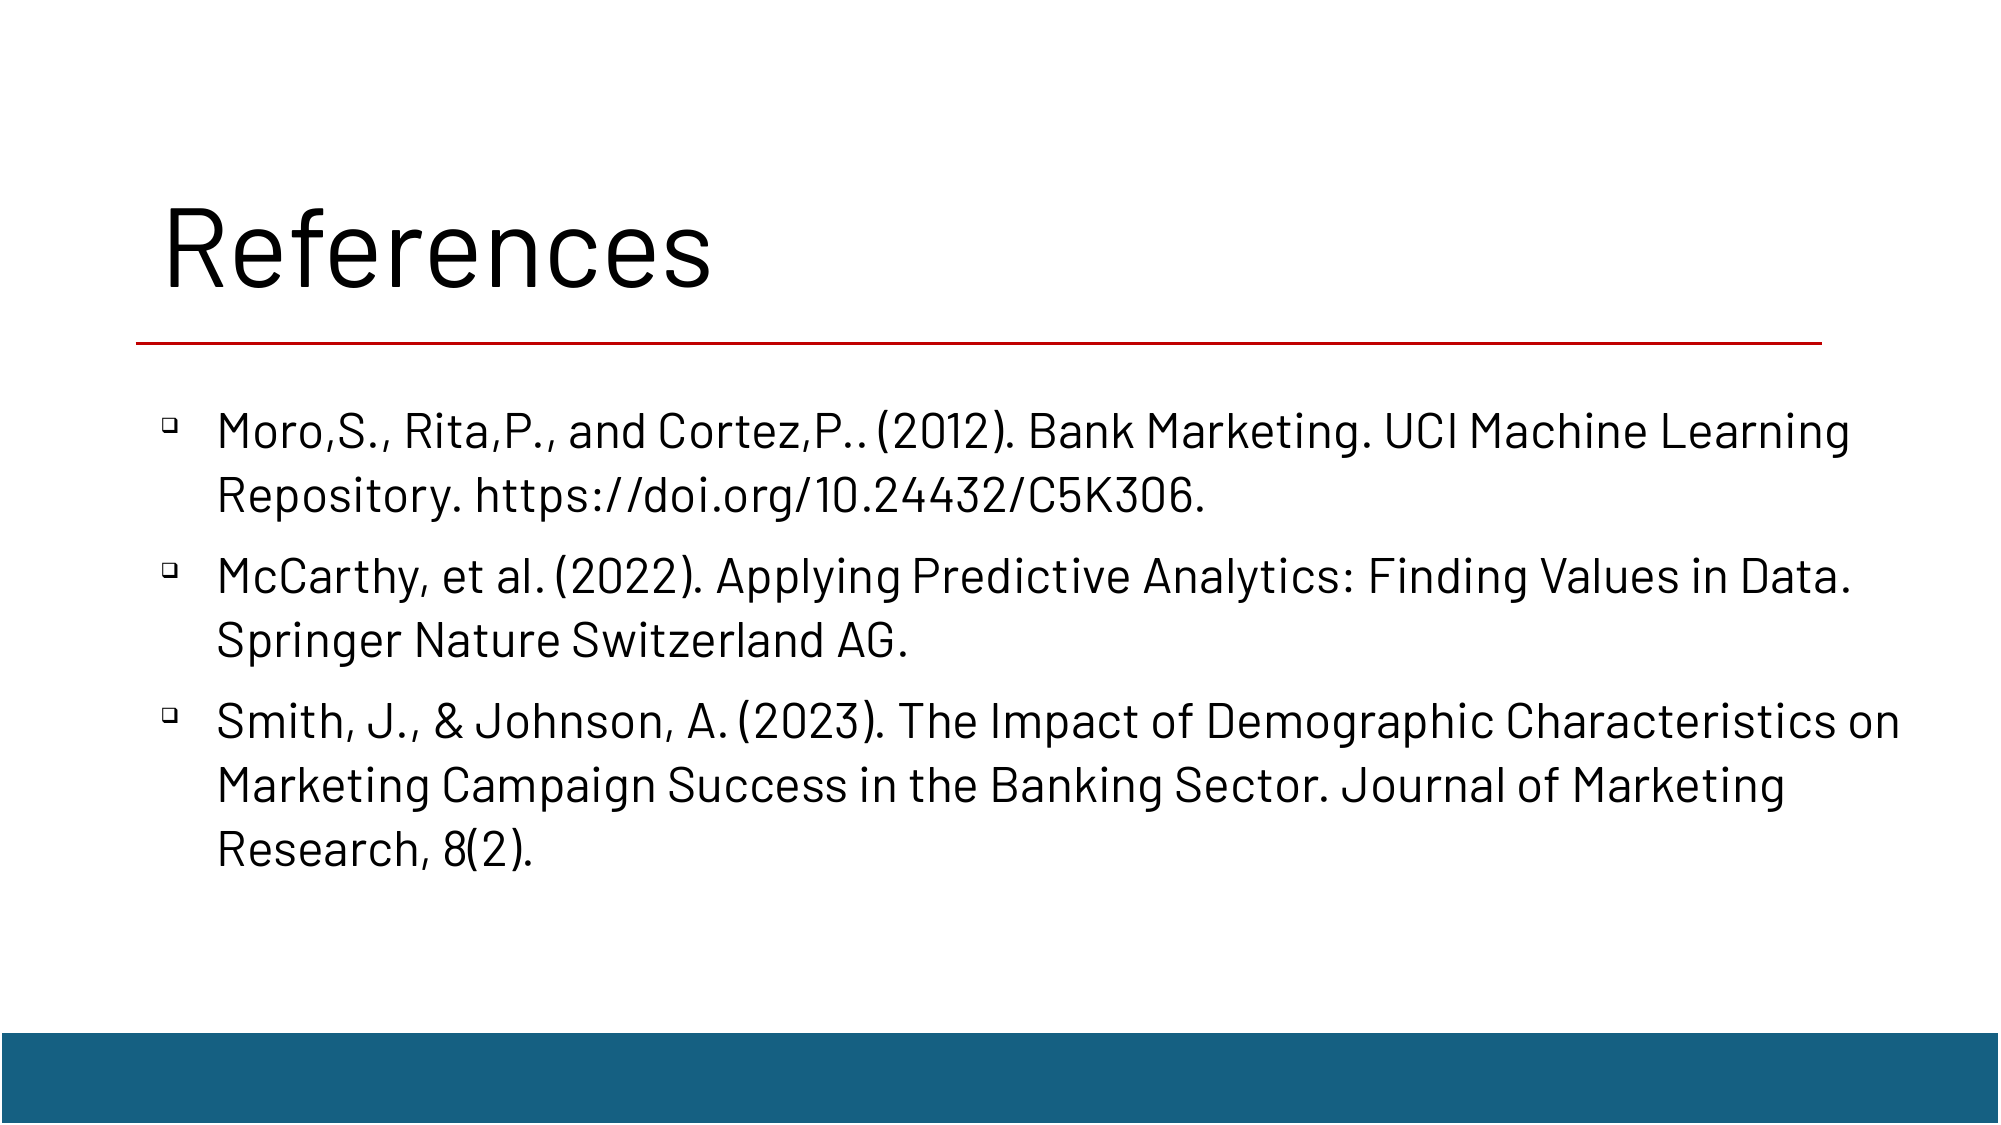

# References
Moro,S., Rita,P., and Cortez,P.. (2012). Bank Marketing. UCI Machine Learning Repository. https://doi.org/10.24432/C5K306.
McCarthy, et al. (2022). Applying Predictive Analytics: Finding Values in Data. Springer Nature Switzerland AG.
Smith, J., & Johnson, A. (2023). The Impact of Demographic Characteristics on Marketing Campaign Success in the Banking Sector. Journal of Marketing Research, 8(2).